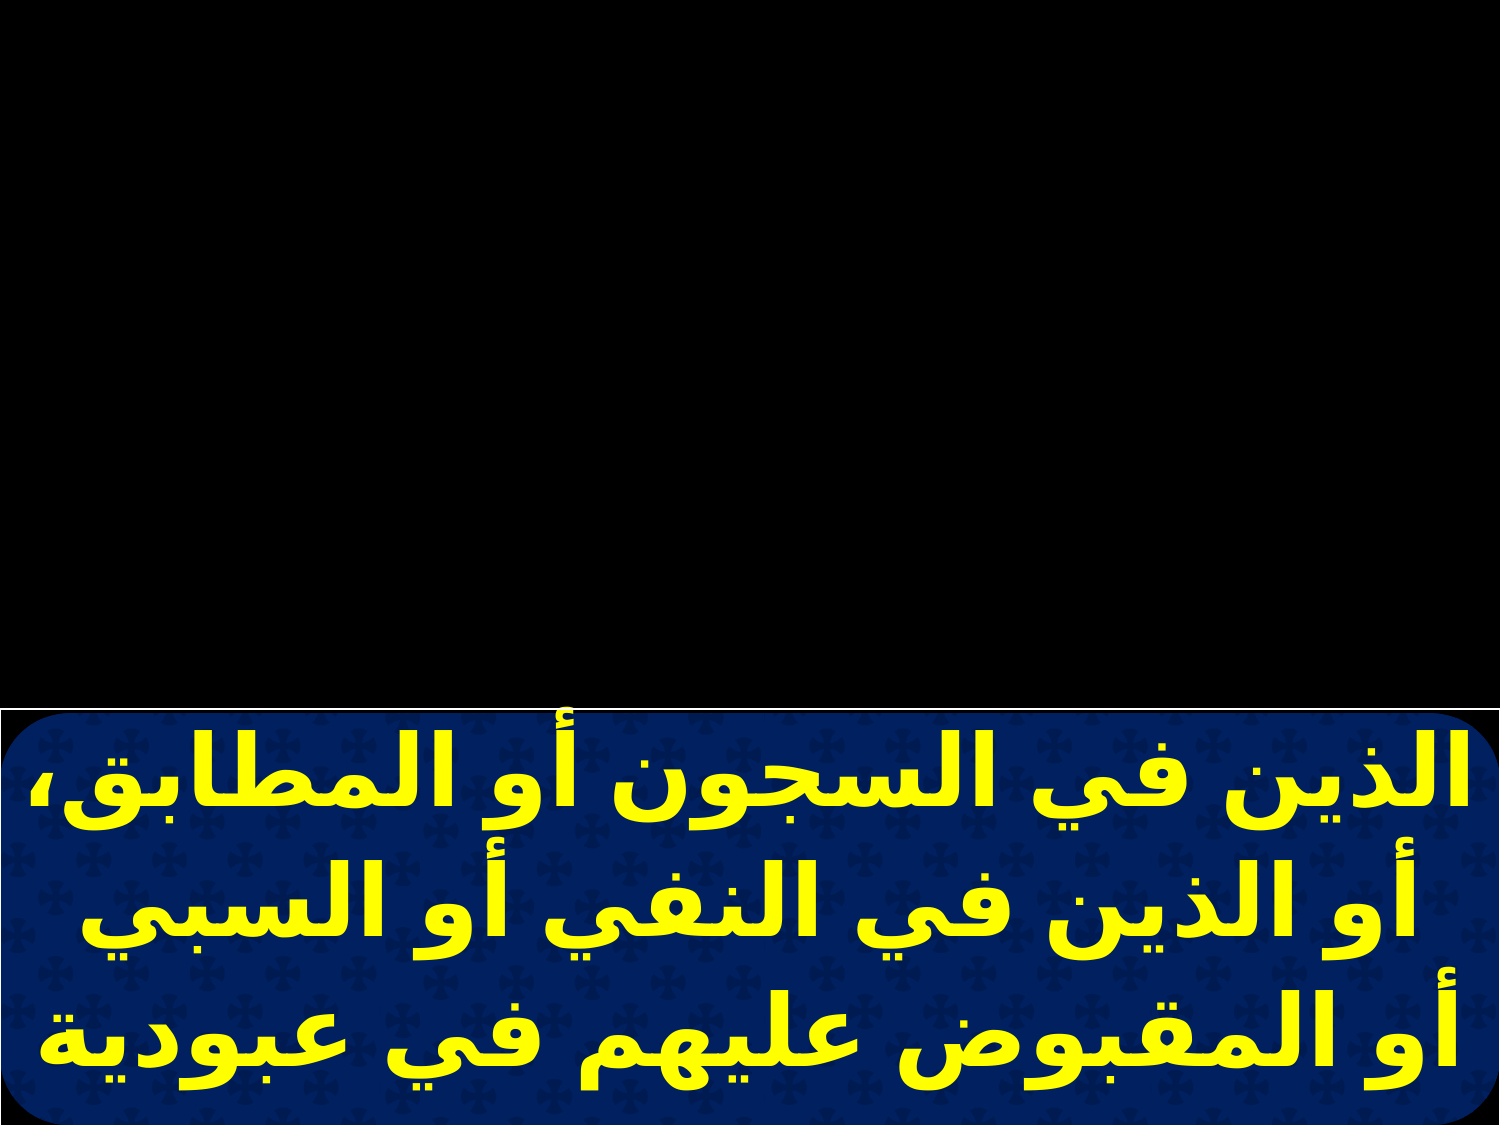

| الذين في السجون أو المطابق، أو الذين في النفي أو السبي أو المقبوض عليهم في عبودية مرة |
| --- |